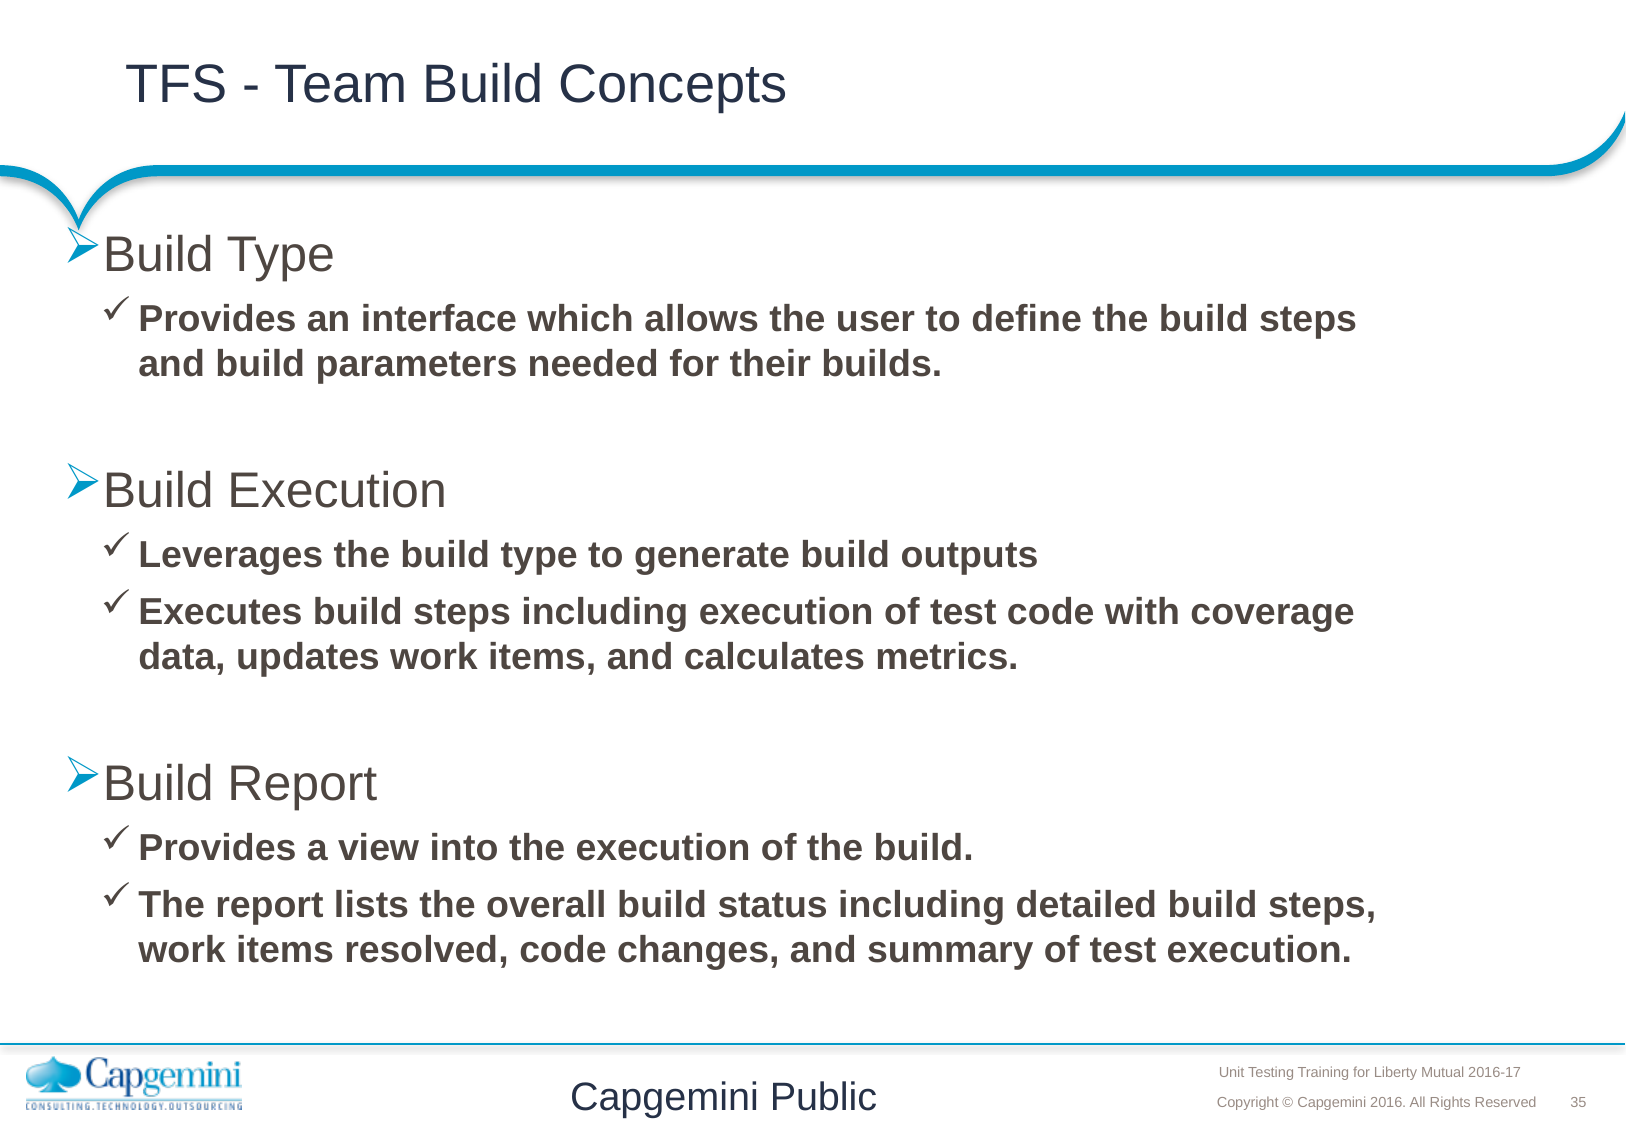

# TFS - Team Build Concepts
Build Type
Provides an interface which allows the user to define the build steps and build parameters needed for their builds.

Build Execution
Leverages the build type to generate build outputs
Executes build steps including execution of test code with coverage data, updates work items, and calculates metrics.

Build Report
Provides a view into the execution of the build.
The report lists the overall build status including detailed build steps, work items resolved, code changes, and summary of test execution.

Capgemini Public